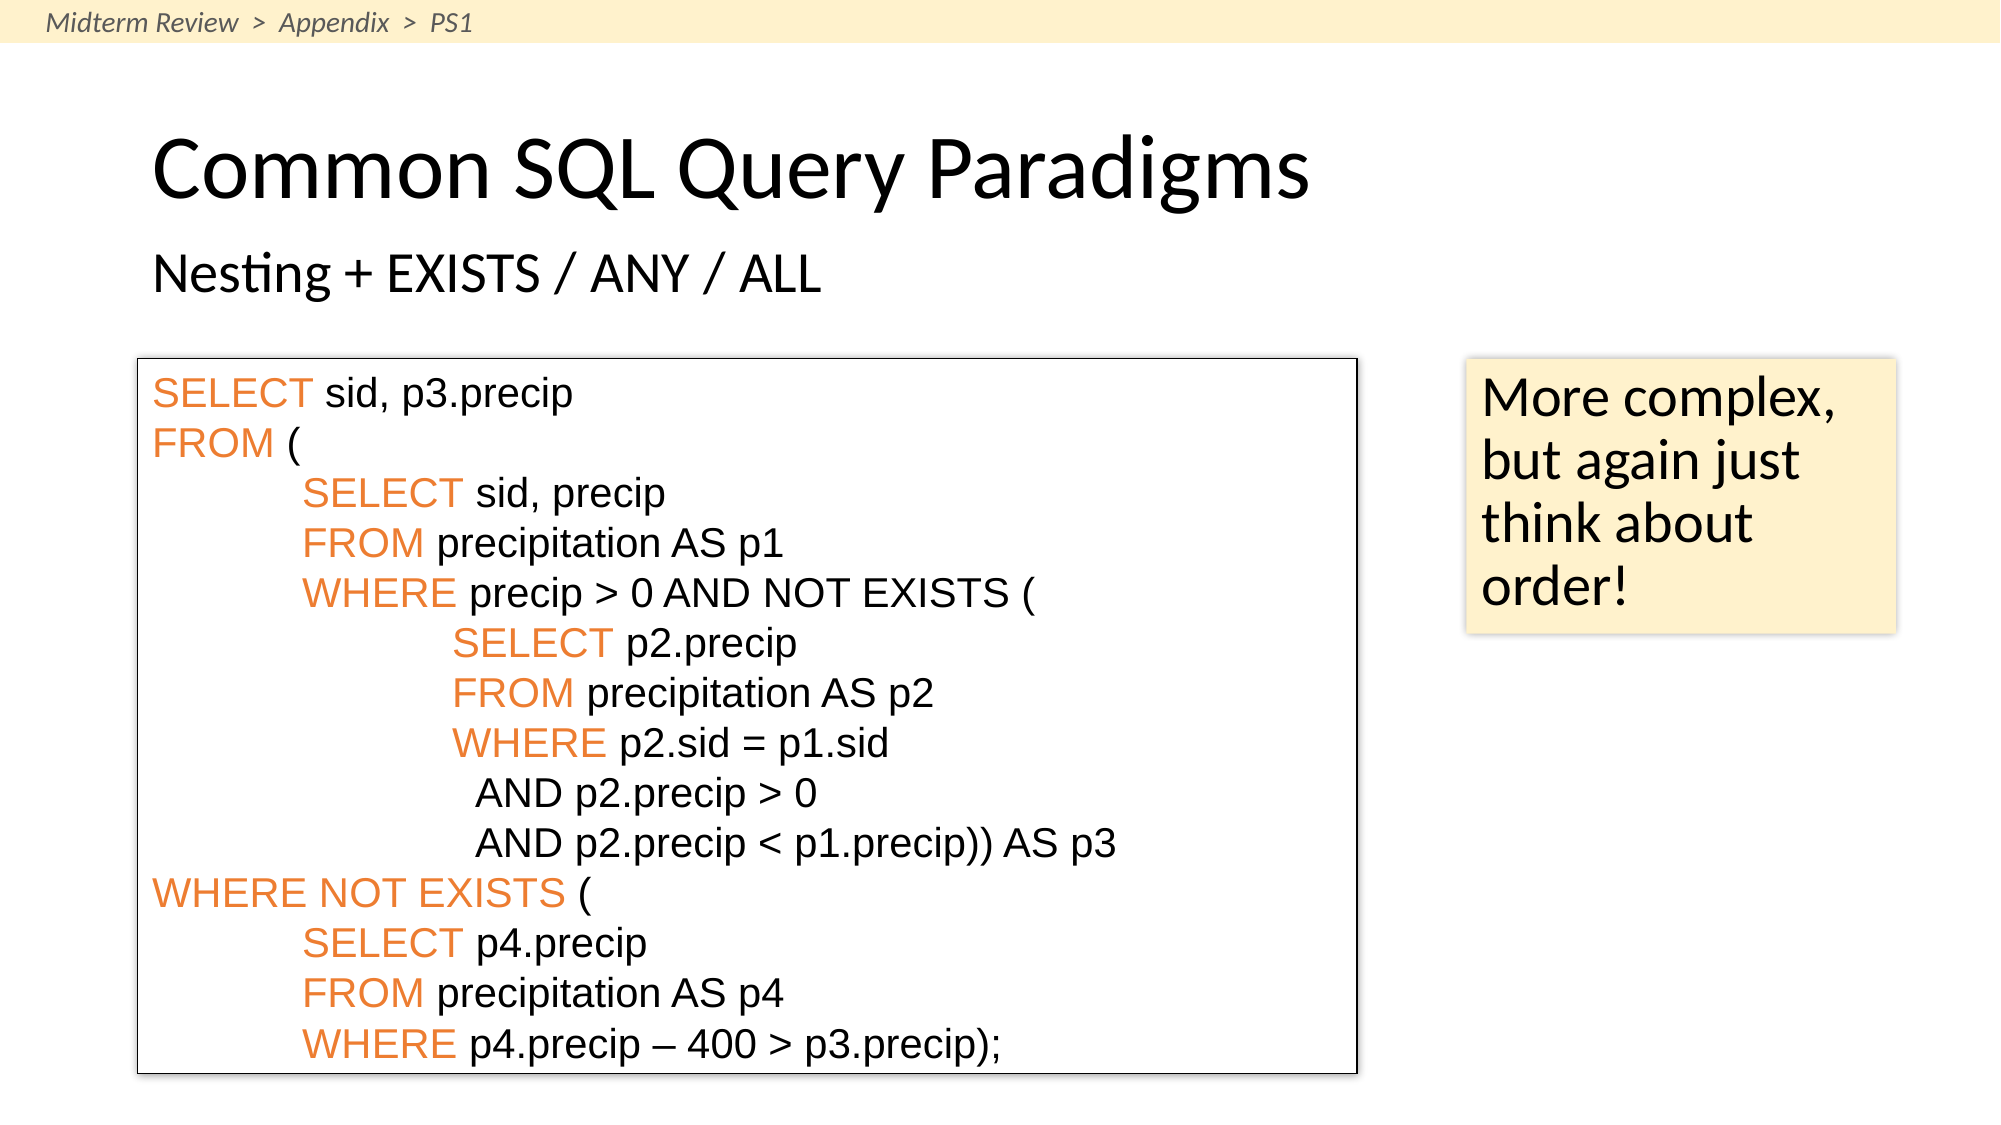

Midterm Review  >  Appendix  >  PS1
# Common SQL Query Paradigms
Nesting + EXISTS / ANY / ALL
SELECT sid, p3.precip
FROM (
	SELECT sid, precip
	FROM precipitation AS p1
	WHERE precip > 0 AND NOT EXISTS (
		SELECT p2.precip
		FROM precipitation AS p2
		WHERE p2.sid = p1.sid
		  AND p2.precip > 0
		  AND p2.precip < p1.precip)) AS p3
WHERE NOT EXISTS (
	SELECT p4.precip
	FROM precipitation AS p4
	WHERE p4.precip – 400 > p3.precip);
More complex, but again just think about order!